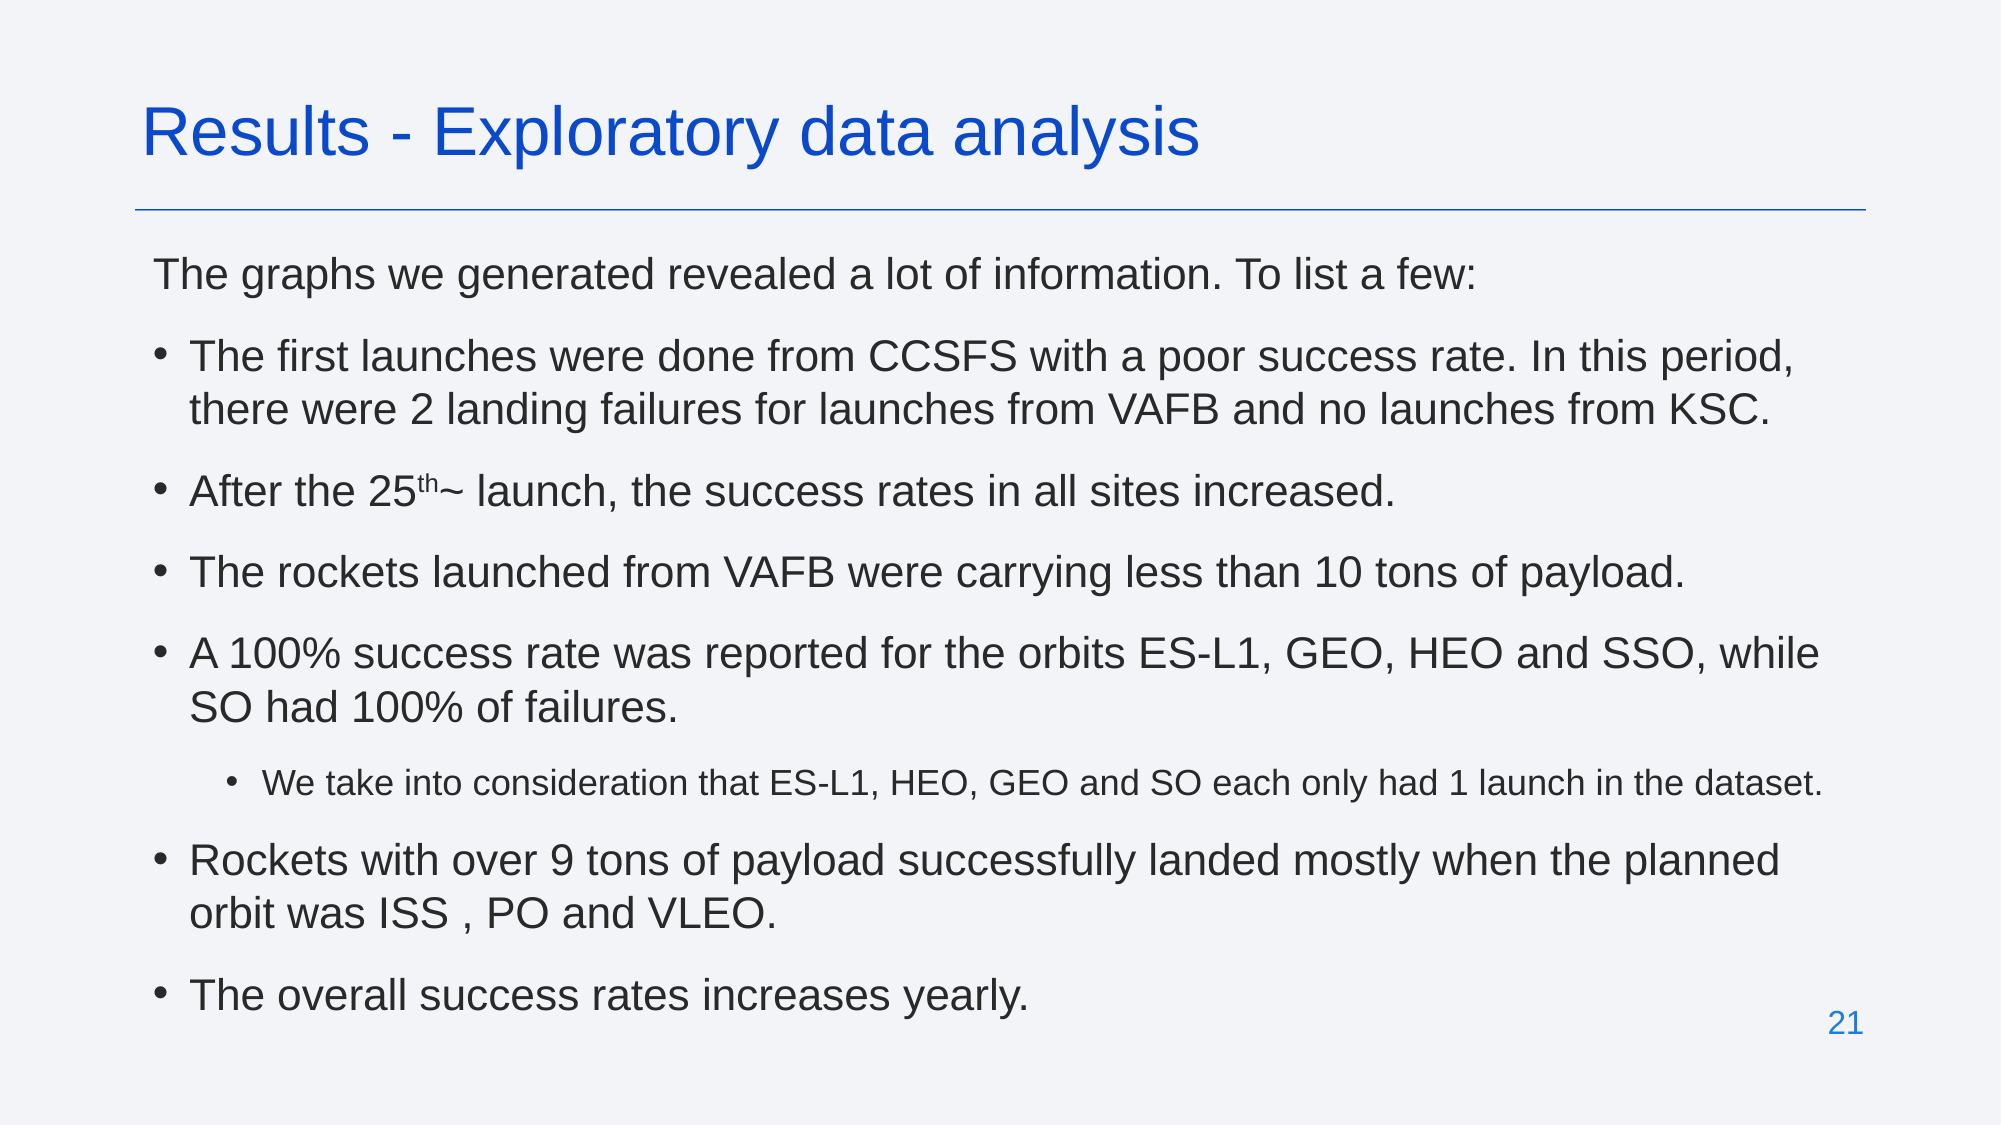

Results - Exploratory data analysis
The graphs we generated revealed a lot of information. To list a few:
The first launches were done from CCSFS with a poor success rate. In this period, there were 2 landing failures for launches from VAFB and no launches from KSC.
After the 25th~ launch, the success rates in all sites increased.
The rockets launched from VAFB were carrying less than 10 tons of payload.
A 100% success rate was reported for the orbits ES-L1, GEO, HEO and SSO, while SO had 100% of failures.
We take into consideration that ES-L1, HEO, GEO and SO each only had 1 launch in the dataset.
Rockets with over 9 tons of payload successfully landed mostly when the planned orbit was ISS , PO and VLEO.
The overall success rates increases yearly.
21